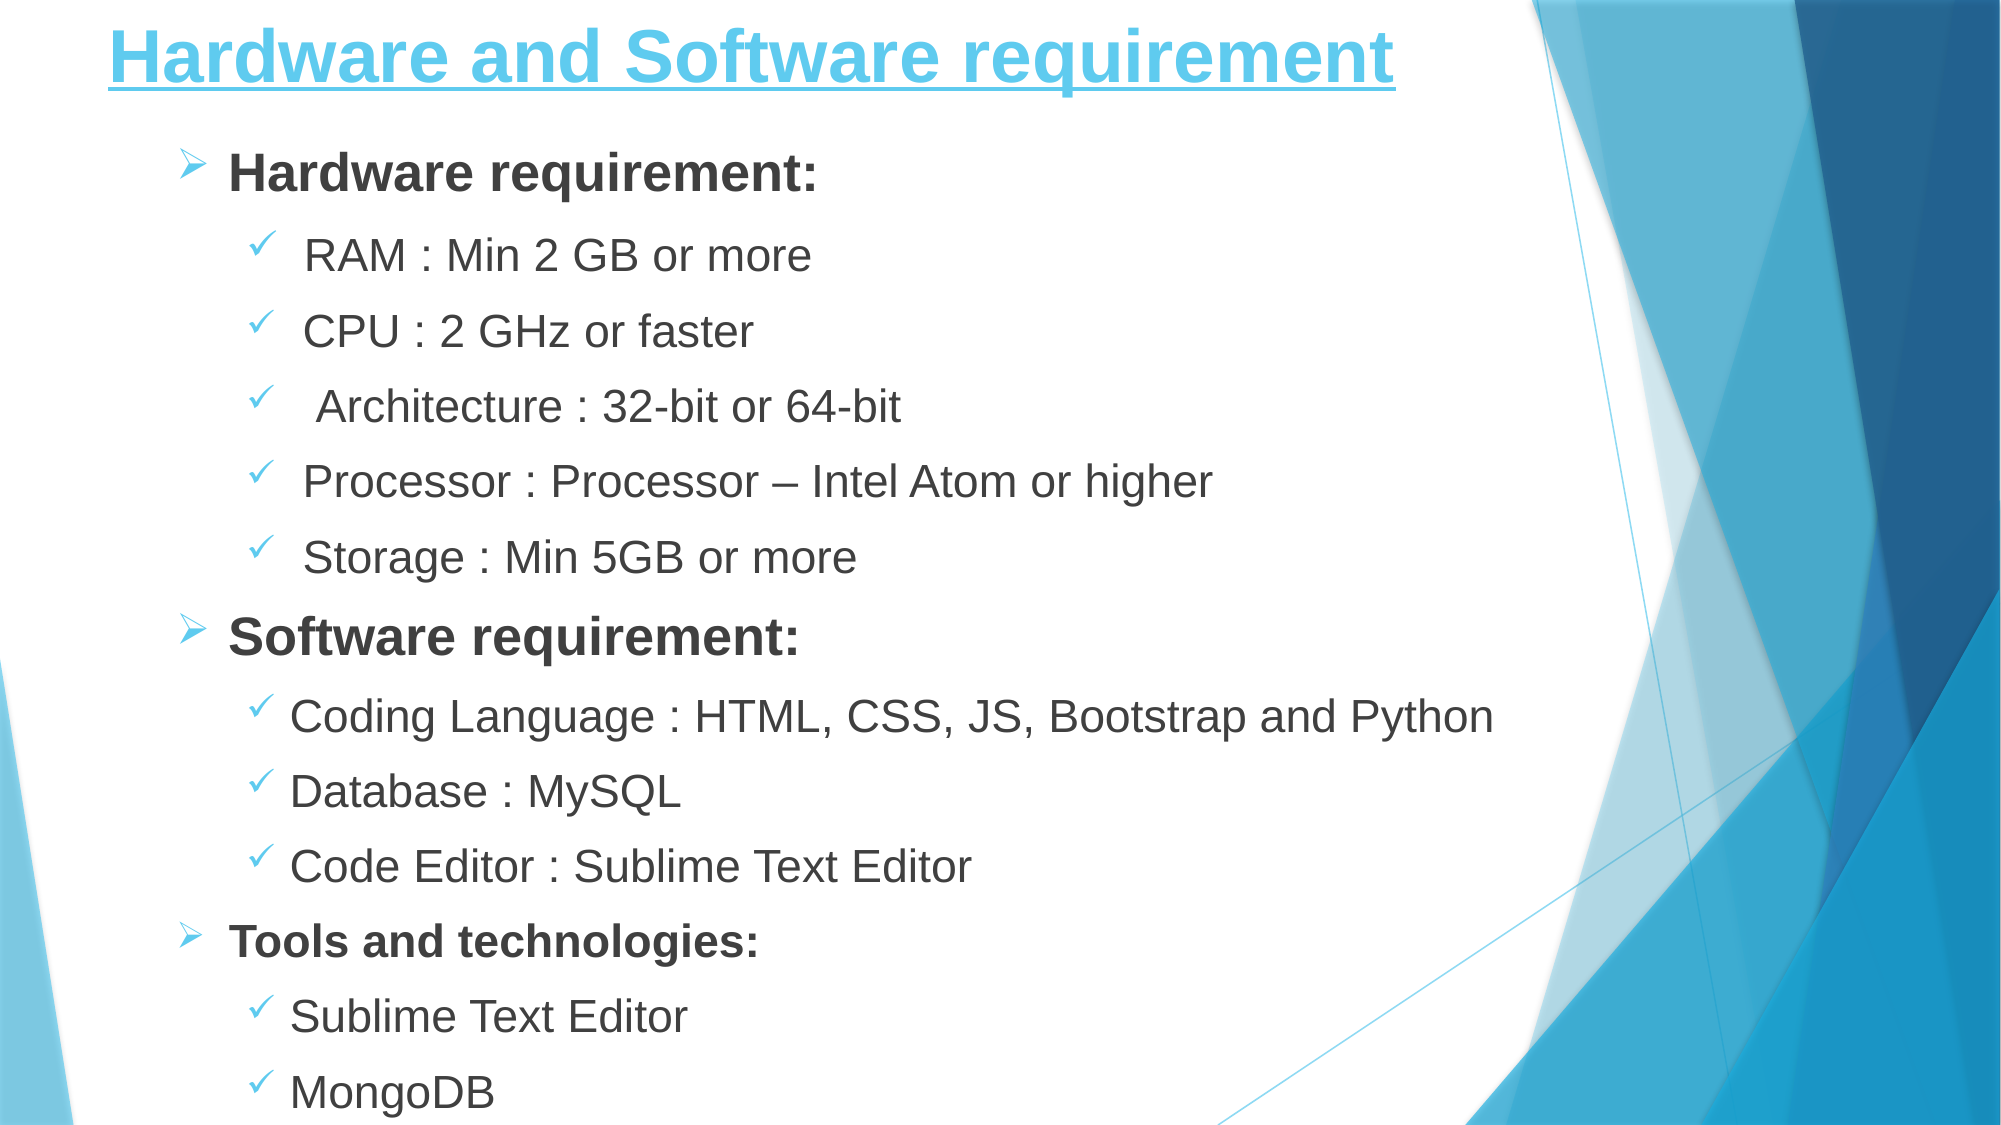

# Hardware and Software requirement
Hardware requirement:
 RAM : Min 2 GB or more
 CPU : 2 GHz or faster
  Architecture : 32-bit or 64-bit
 Processor : Processor – Intel Atom or higher
 Storage : Min 5GB or more
Software requirement:
Coding Language : HTML, CSS, JS, Bootstrap and Python
Database : MySQL
Code Editor : Sublime Text Editor
Tools and technologies:
Sublime Text Editor
MongoDB